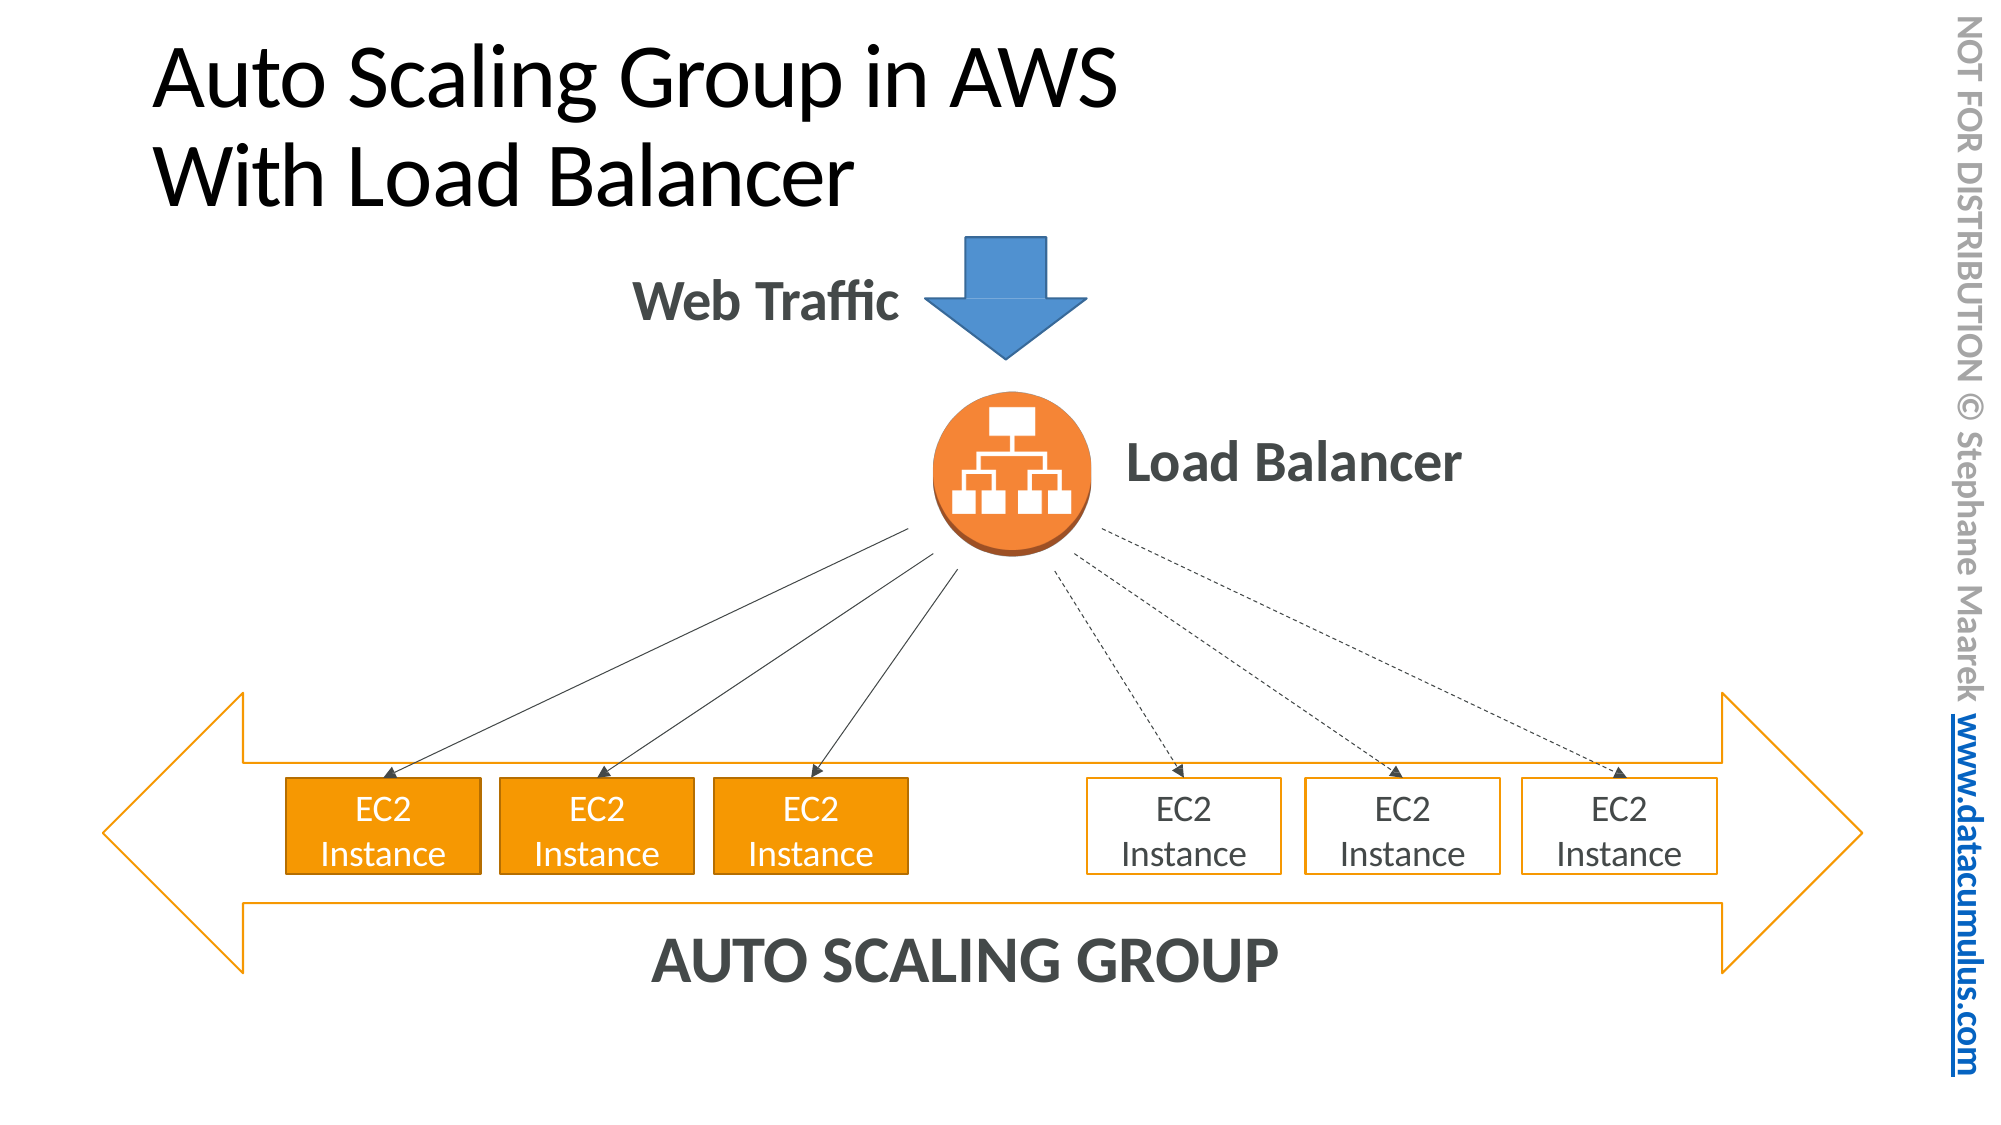

# Auto Scaling Group in AWS  With Load Balancer
NOT FOR DISTRIBUTION © Stephane Maarek www.datacumulus.com

Web Traffic

Load Balancer

EC2
Instance
EC2
Instance
EC2
Instance
EC2
Instance
EC2
Instance
EC2
Instance
AUTO SCALING GROUP
© Stephane Maarek